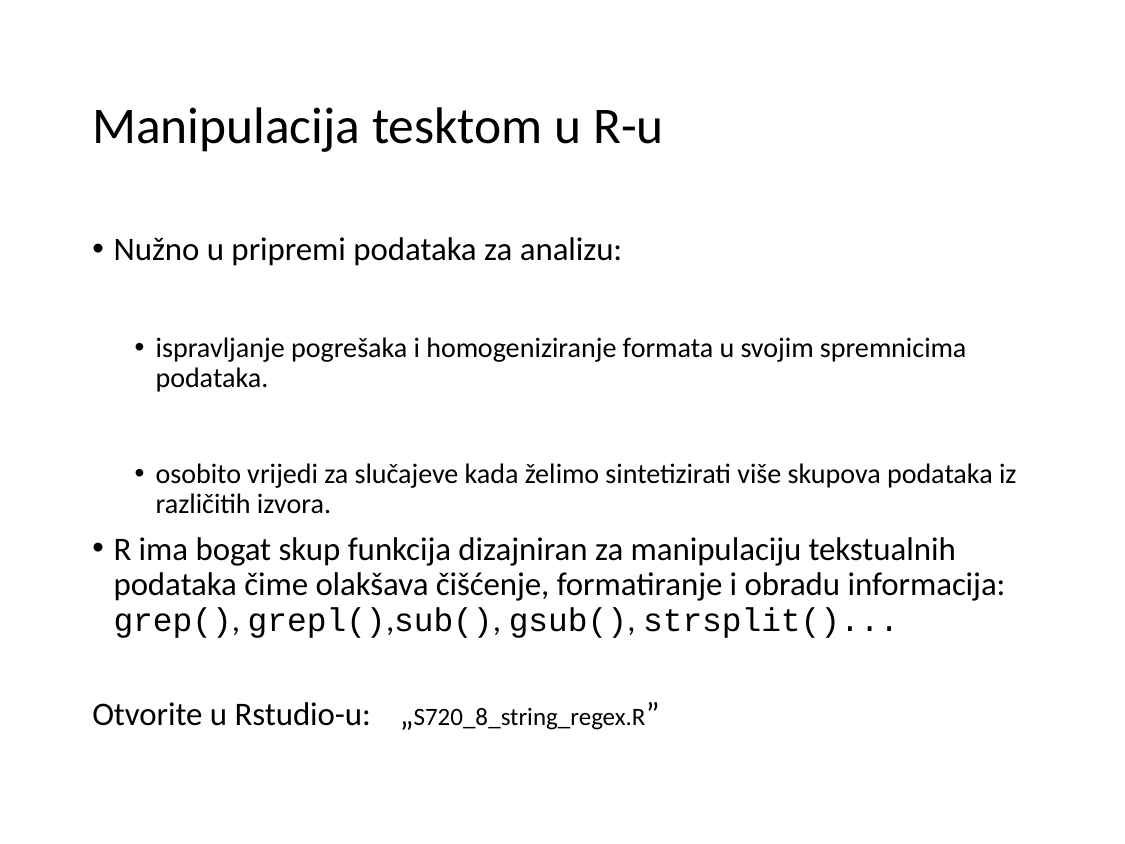

# Manipulacija tesktom u R-u
Nužno u pripremi podataka za analizu:

ispravljanje pogrešaka i homogeniziranje formata u svojim spremnicima podataka.

osobito vrijedi za slučajeve kada želimo sintetizirati više skupova podataka iz različitih izvora.
R ima bogat skup funkcija dizajniran za manipulaciju tekstualnih podataka čime olakšava čišćenje, formatiranje i obradu informacija: grep(), grepl(),sub(), gsub(), strsplit()...

Otvorite u Rstudio-u:	 „S720_8_string_regex.R”